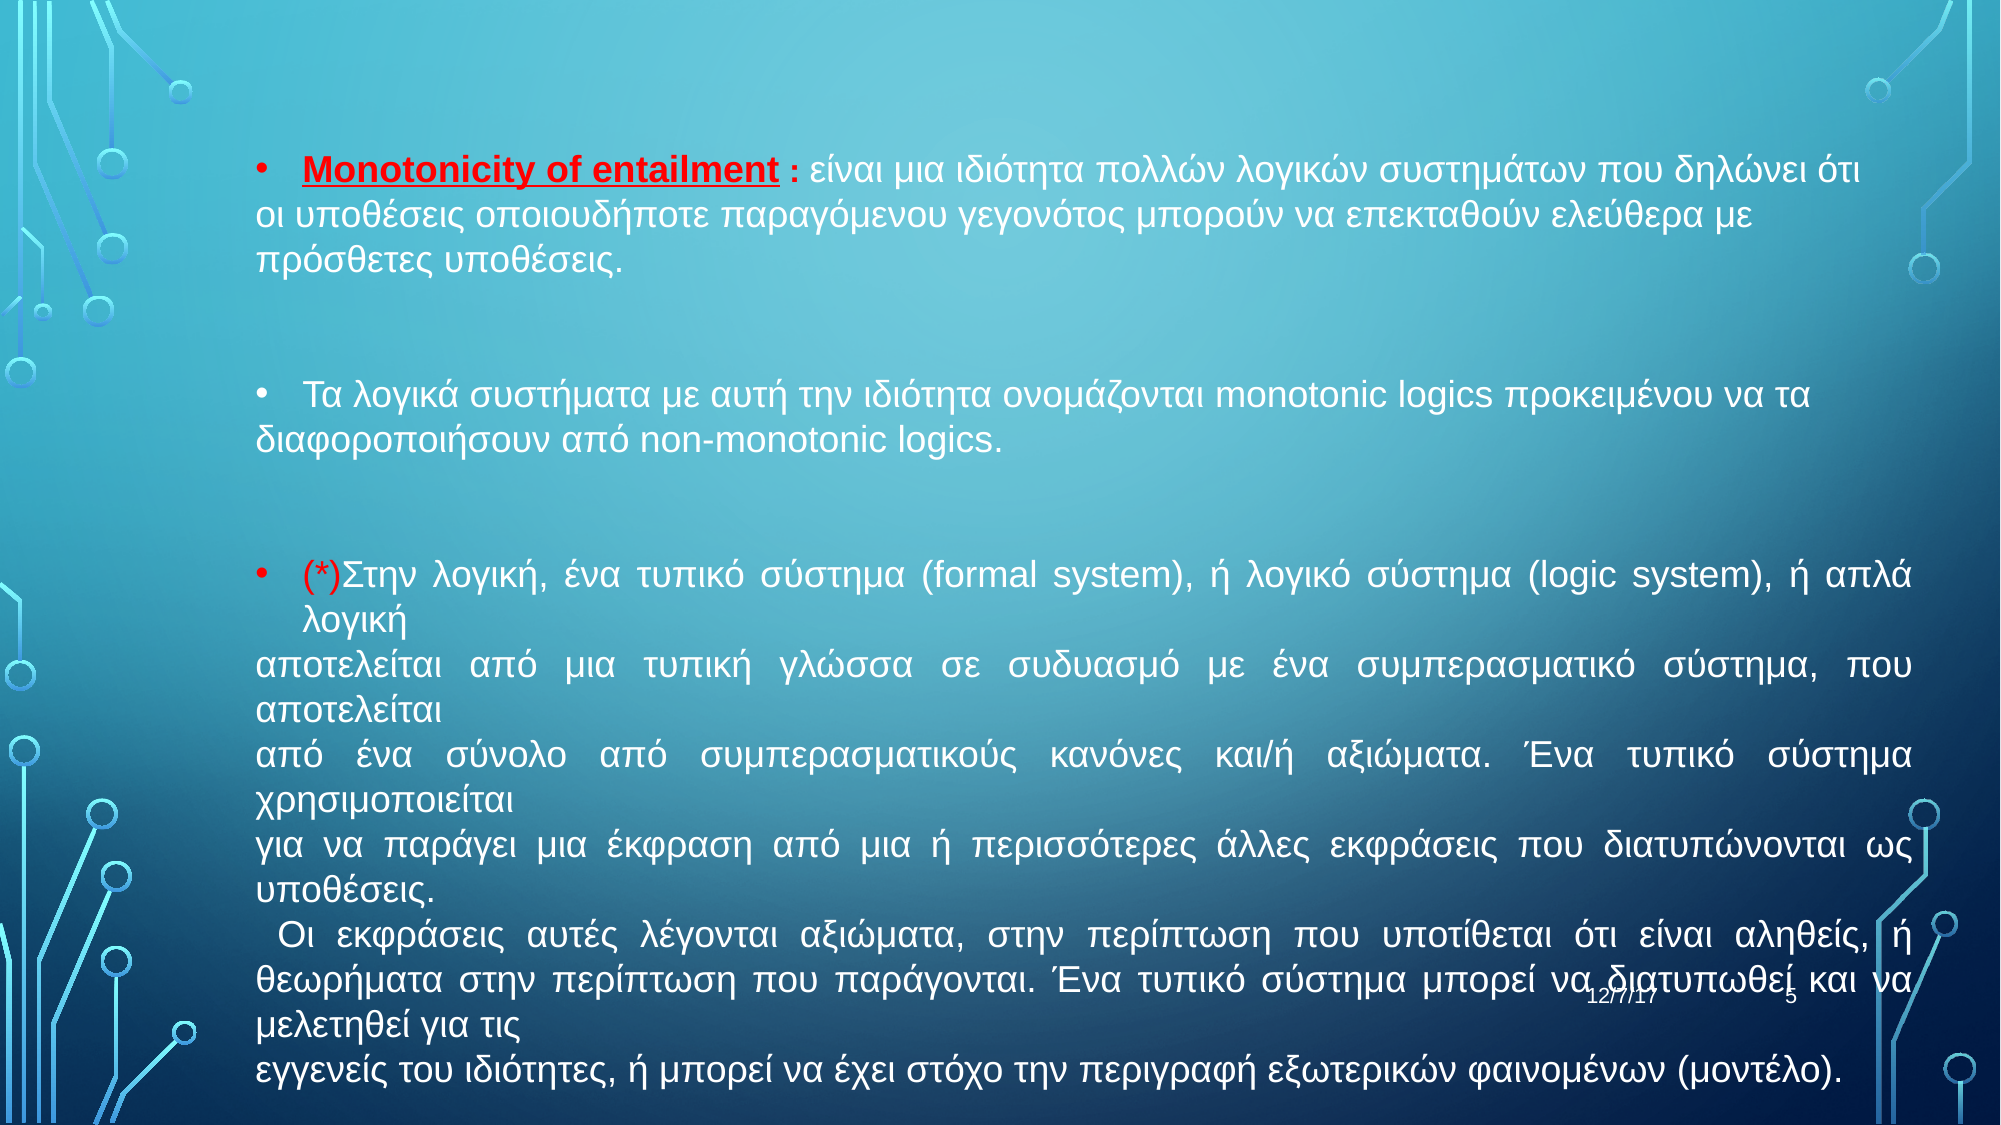

Monotonicity of entailment : είναι μια ιδιότητα πολλών λογικών συστημάτων που δηλώνει ότι
οι υποθέσεις οποιουδήποτε παραγόμενου γεγονότος μπορούν να επεκταθούν ελεύθερα με
πρόσθετες υποθέσεις.

Τα λογικά συστήματα με αυτή την ιδιότητα ονομάζονται monotonic logics προκειμένου να τα
διαφοροποιήσουν από non-monotonic logics.

(*)Στην λογική, ένα τυπικό σύστημα (formal system), ή λογικό σύστημα (logic system), ή απλά λογική
αποτελείται από μια τυπική γλώσσα σε συδυασμό με ένα συμπερασματικό σύστημα, που αποτελείται
από ένα σύνολο από συμπερασματικούς κανόνες και/ή αξιώματα. Ένα τυπικό σύστημα χρησιμοποιείται
για να παράγει μια έκφραση από μια ή περισσότερες άλλες εκφράσεις που διατυπώνονται ως υποθέσεις.
 Οι εκφράσεις αυτές λέγονται αξιώματα, στην περίπτωση που υποτίθεται ότι είναι αληθείς, ή θεωρήματα στην περίπτωση που παράγονται. Ένα τυπικό σύστημα μπορεί να διατυπωθεί και να μελετηθεί για τις
εγγενείς του ιδιότητες, ή μπορεί να έχει στόχο την περιγραφή εξωτερικών φαινομένων (μοντέλο).

5
12/7/17